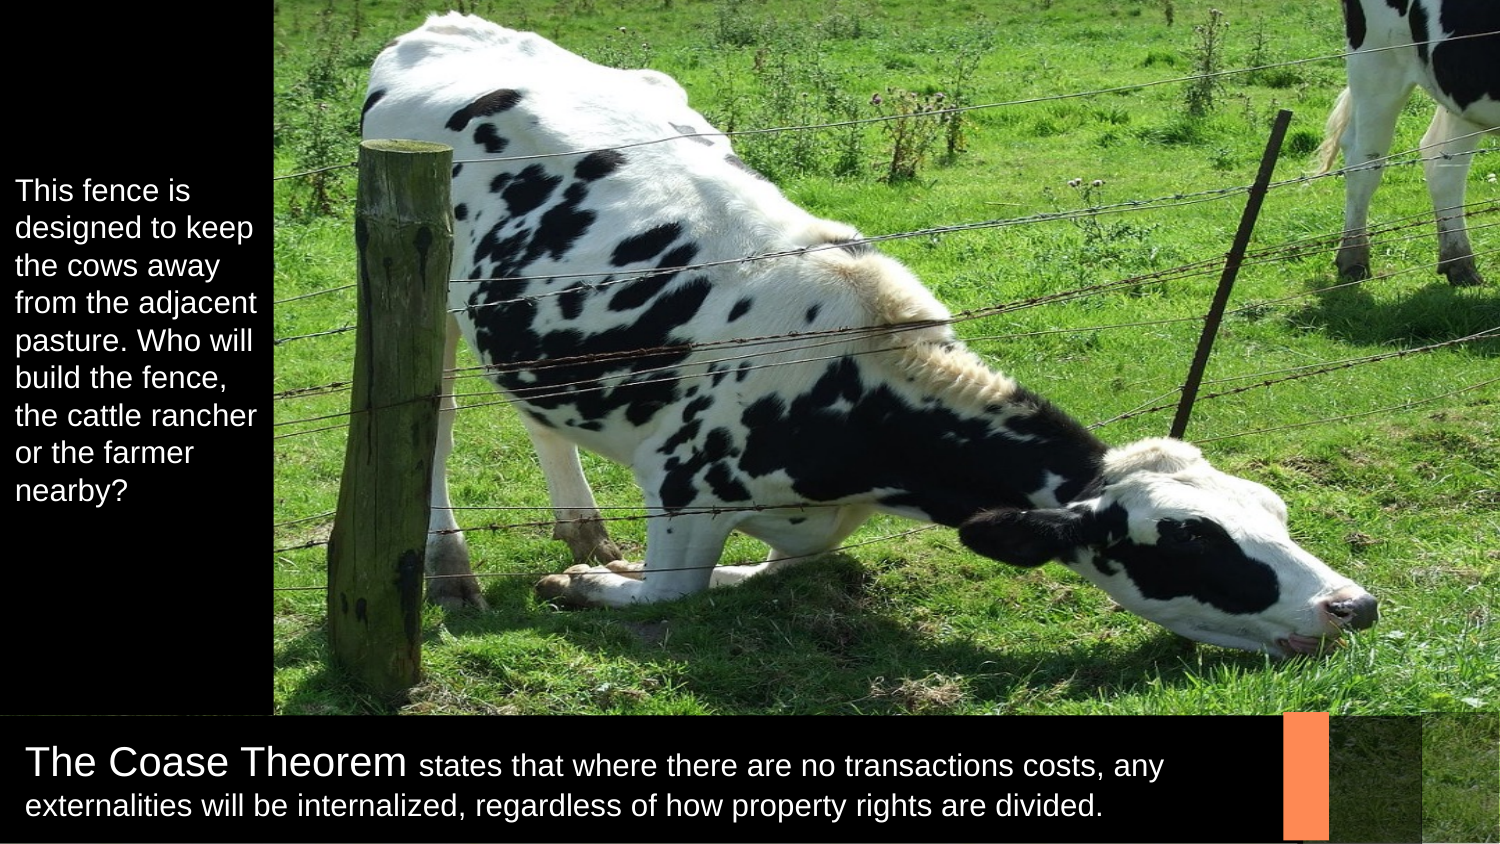

This fence is designed to keep the cows away from the adjacent pasture. Who will build the fence, the cattle rancher or the farmer nearby?

The Coase Theorem states that where there are no transactions costs, any externalities will be internalized, regardless of how property rights are divided.